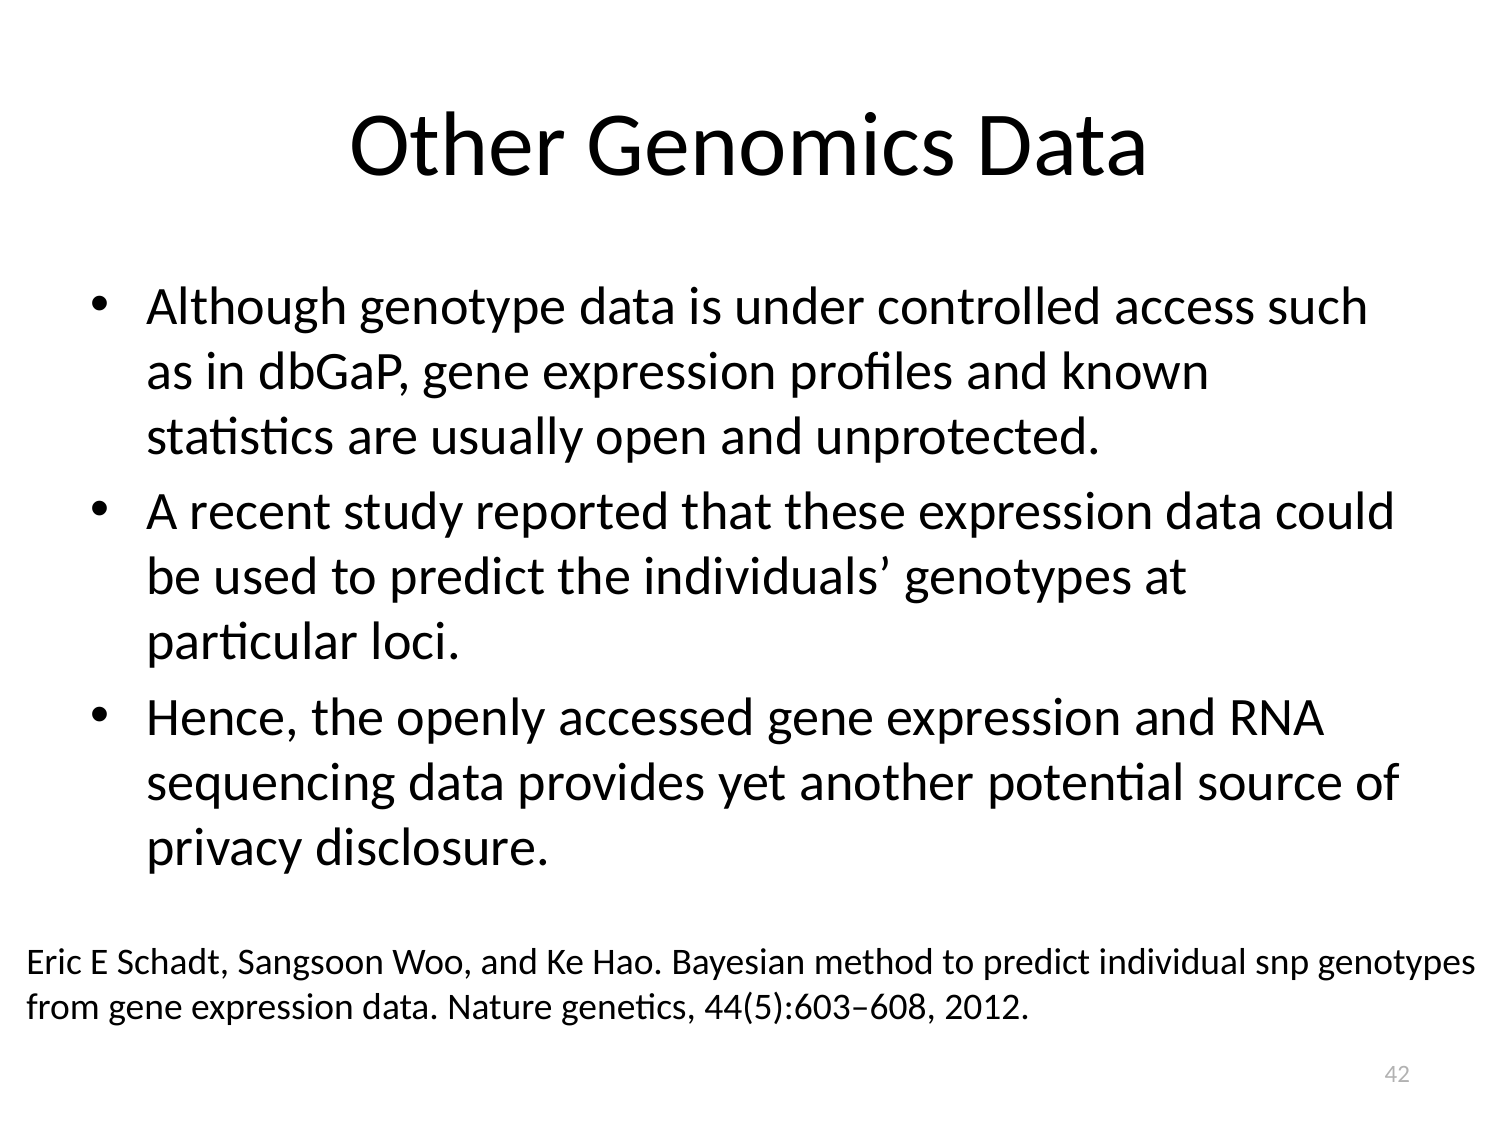

# Other Genomics Data
Although genotype data is under controlled access such as in dbGaP, gene expression profiles and known statistics are usually open and unprotected.
A recent study reported that these expression data could be used to predict the individuals’ genotypes at particular loci.
Hence, the openly accessed gene expression and RNA sequencing data provides yet another potential source of privacy disclosure.
Eric E Schadt, Sangsoon Woo, and Ke Hao. Bayesian method to predict individual snp genotypes
from gene expression data. Nature genetics, 44(5):603–608, 2012.
42